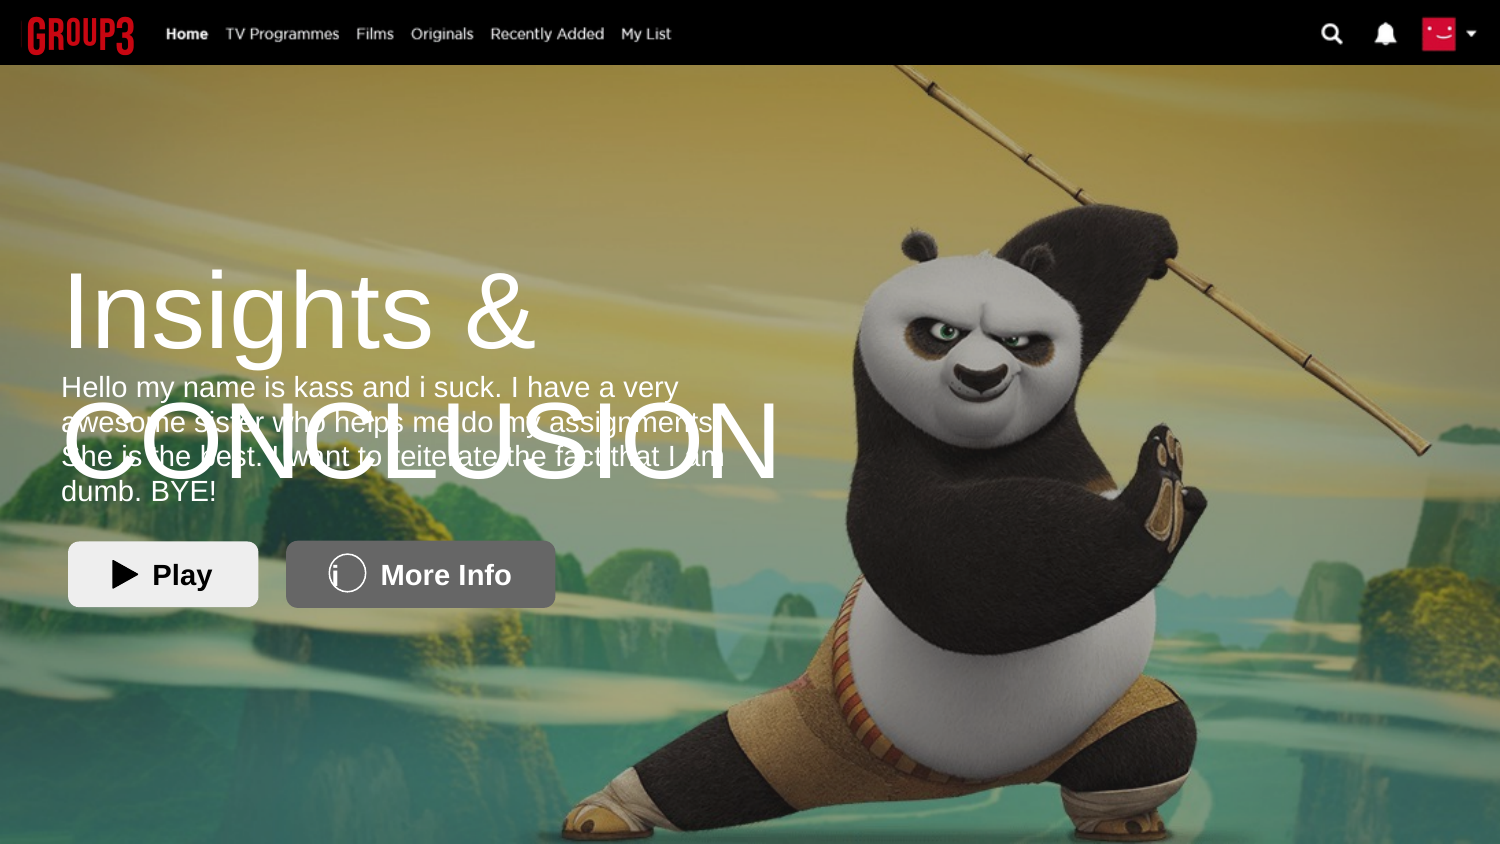

Insights & CONCLUSION
Hello my name is kass and i suck. I have a very awesome sister who helps me do my assignments. She is the best. I want to reiterate the fact that I am dumb. BYE!